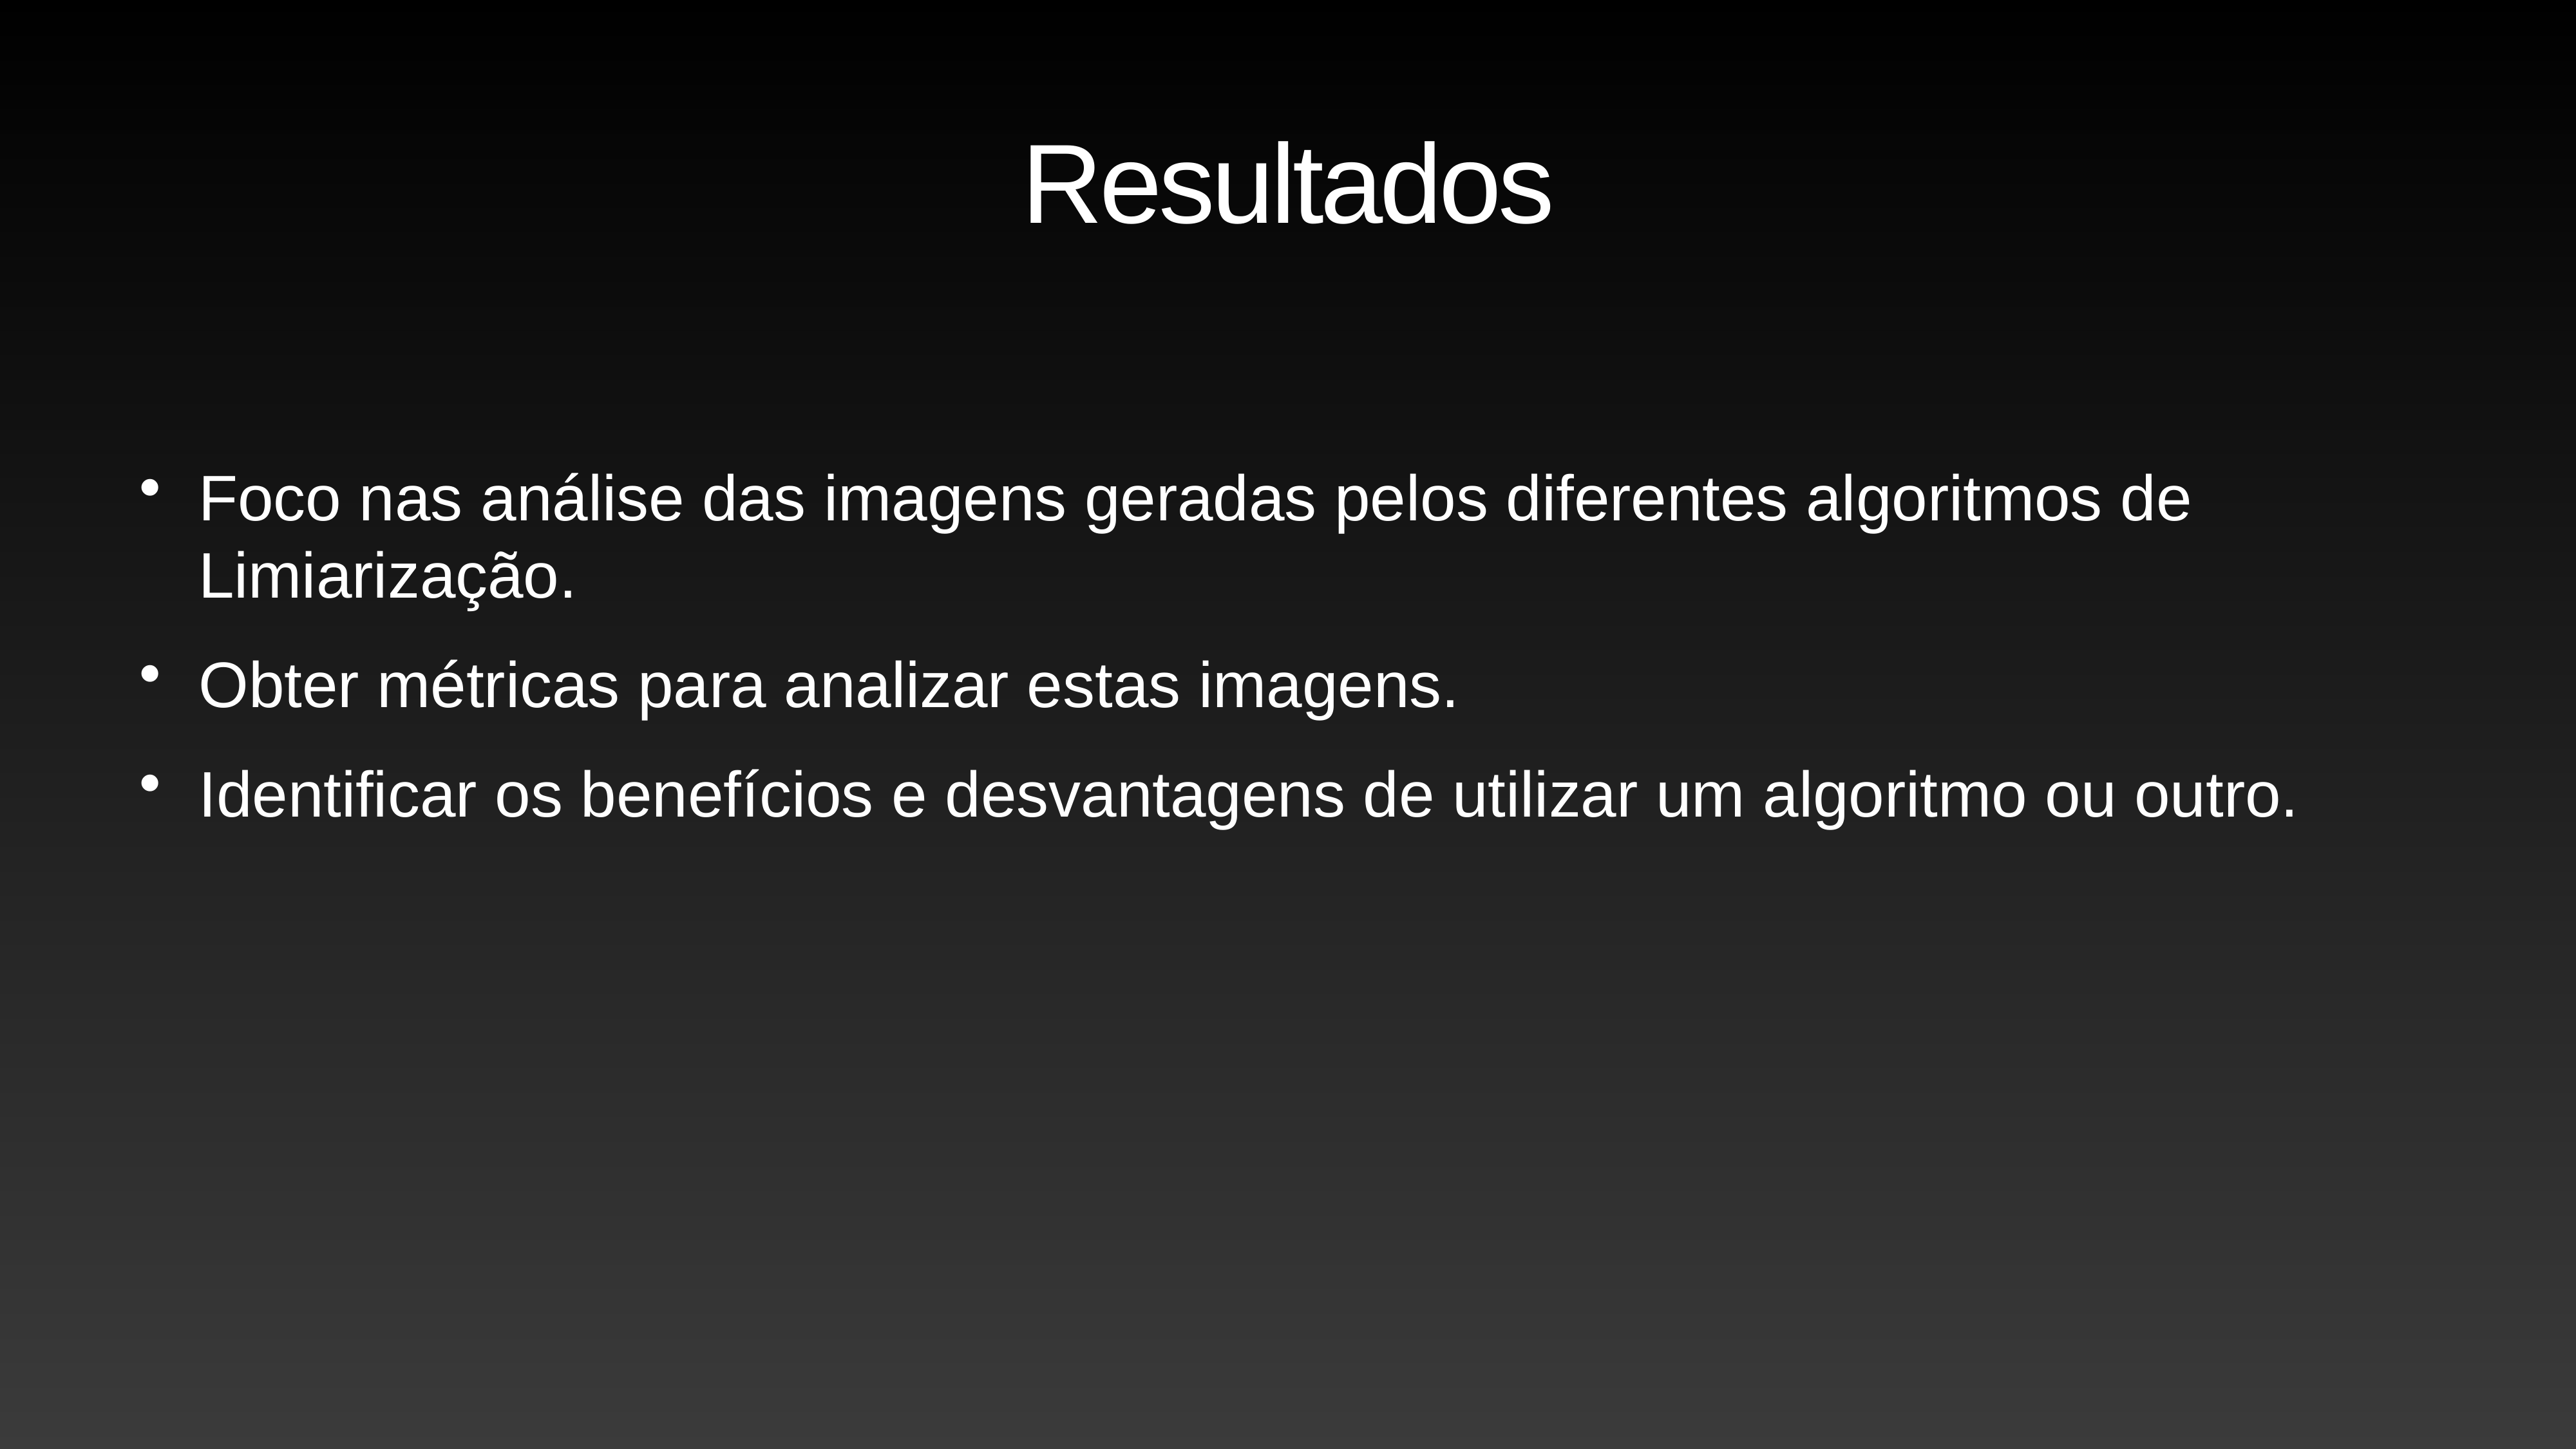

# Resultados
Foco nas análise das imagens geradas pelos diferentes algoritmos de Limiarização.
Obter métricas para analizar estas imagens.
Identificar os benefícios e desvantagens de utilizar um algoritmo ou outro.